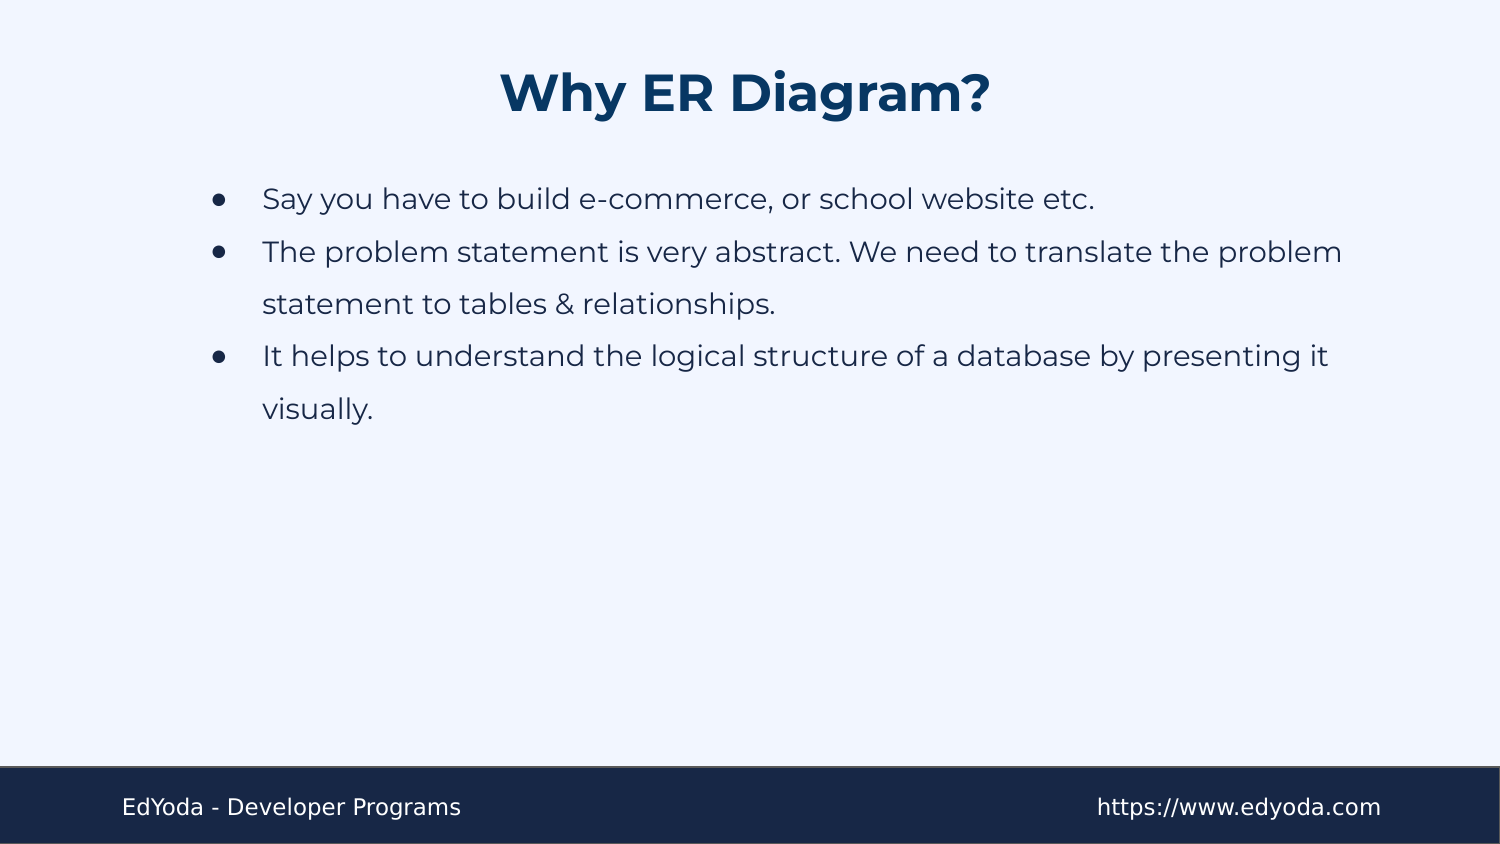

# Why ER Diagram?
Say you have to build e-commerce, or school website etc.
The problem statement is very abstract. We need to translate the problem statement to tables & relationships.
It helps to understand the logical structure of a database by presenting it visually.

EdYoda - Developer Programs
https://www.edyoda.com